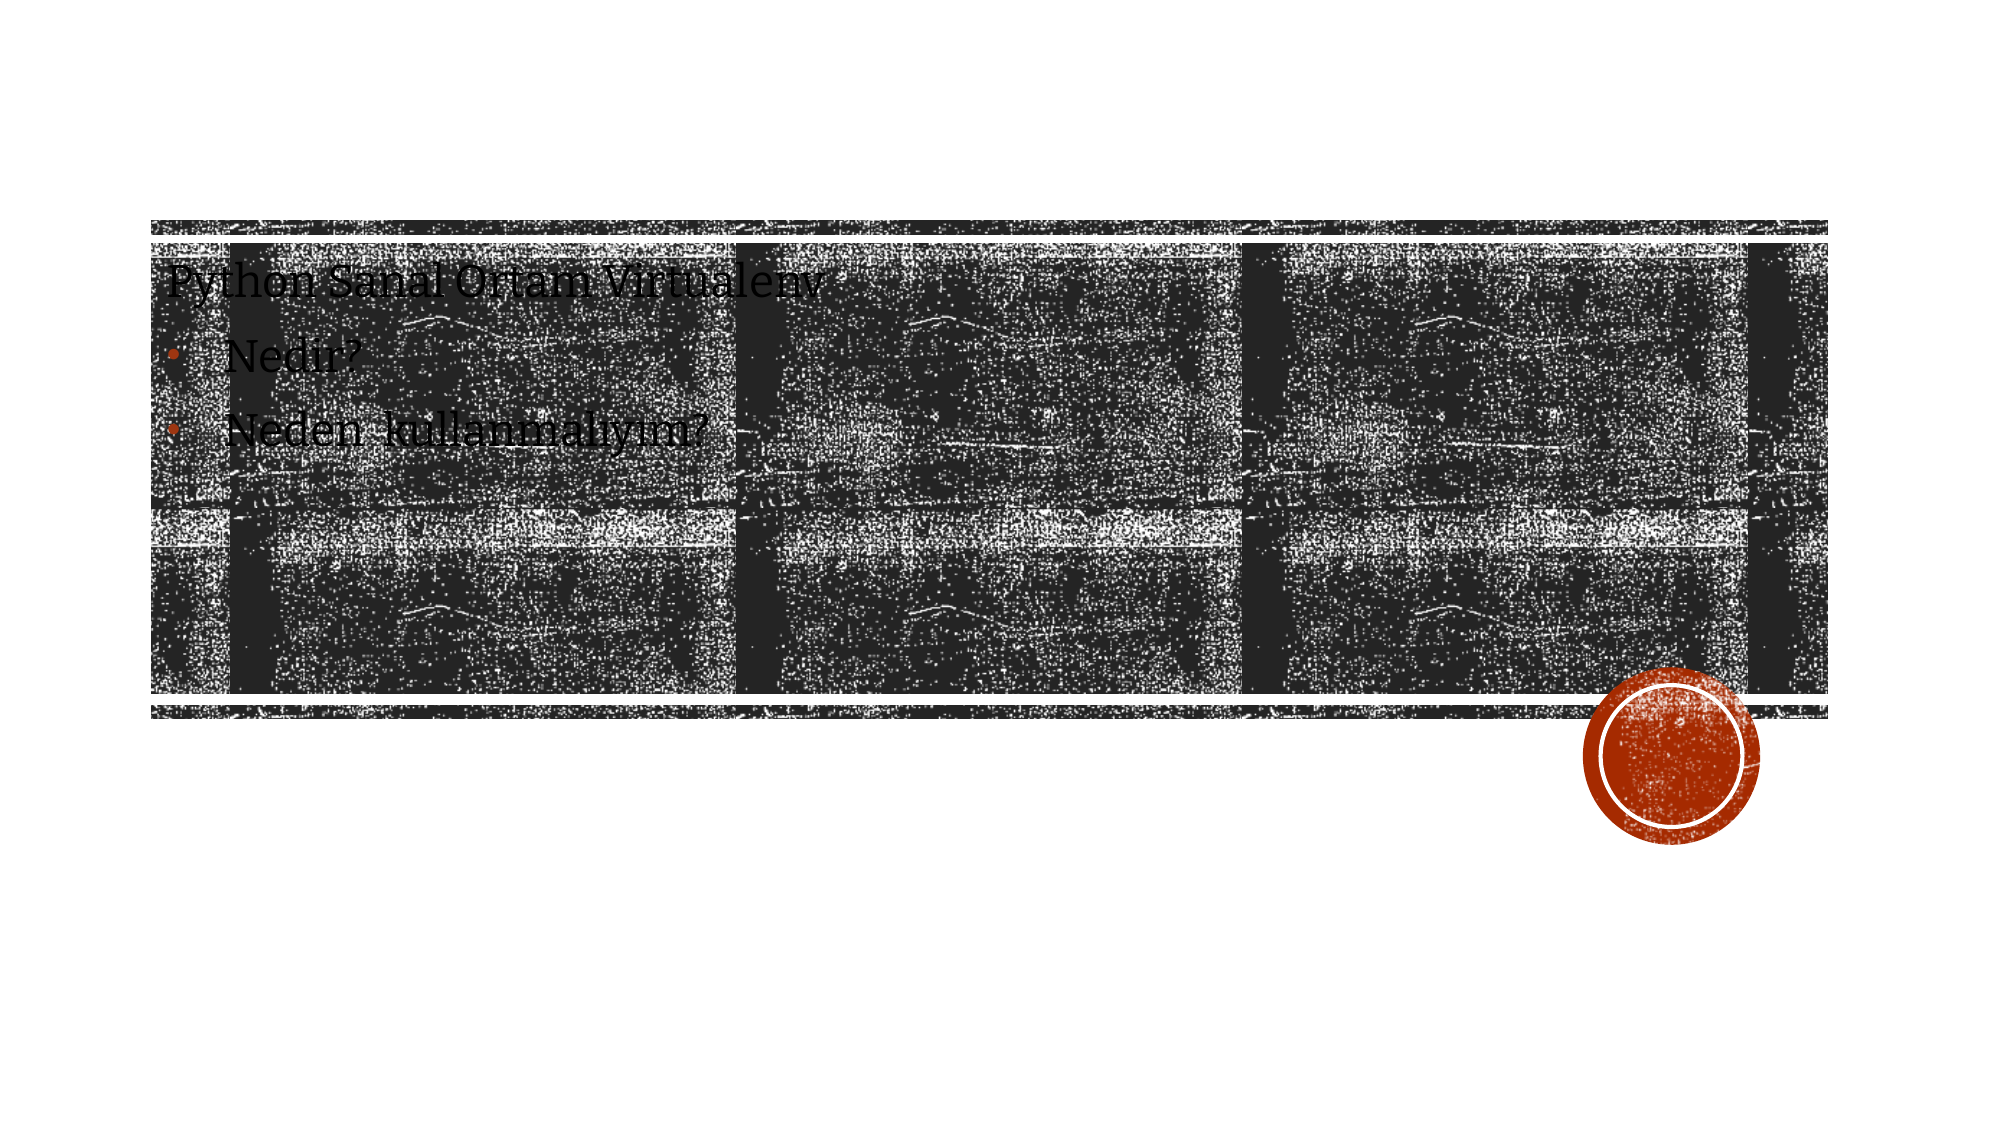

Python Sanal Ortam Virtualenv
Nedir?
Neden  kullanmalıyım?